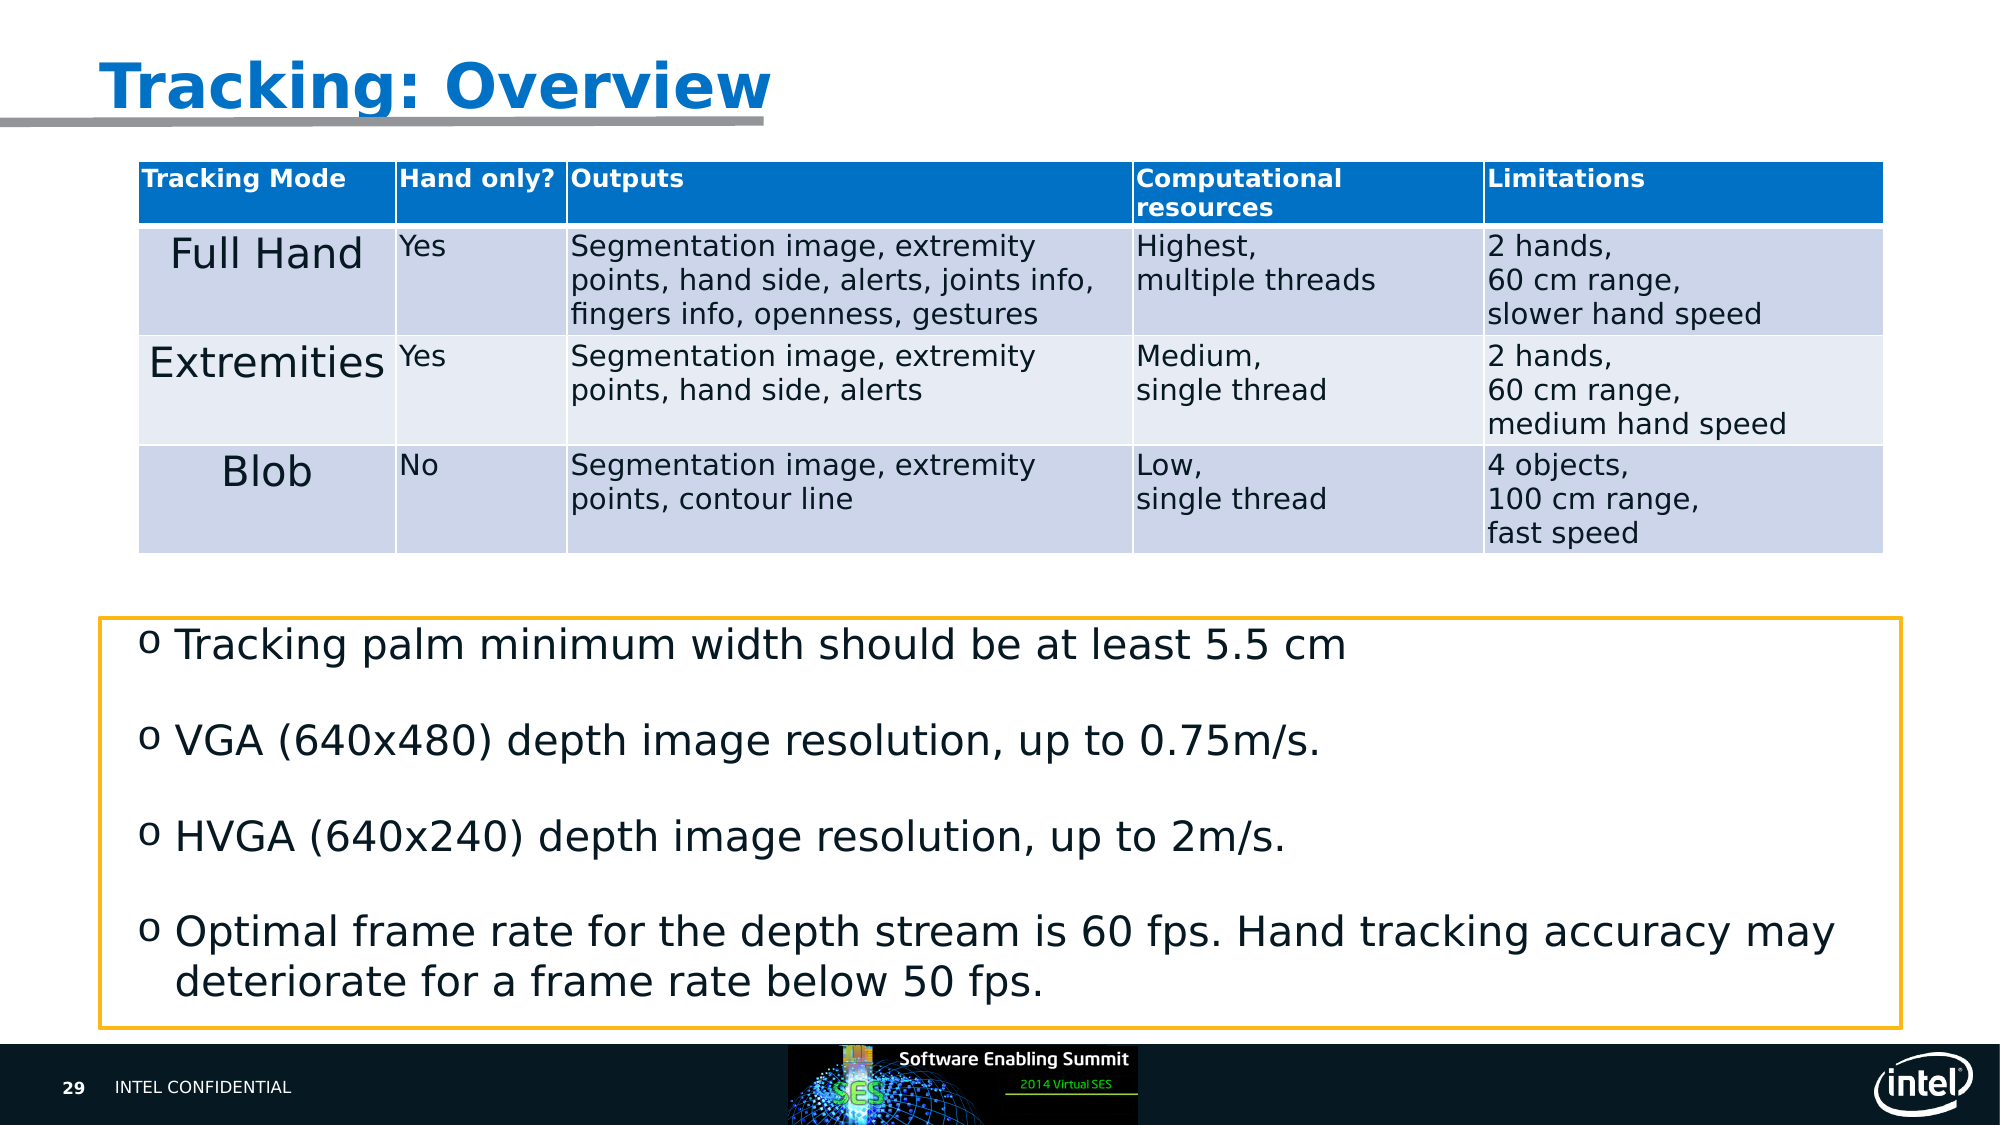

# Tracking: Overview
| Tracking Mode | Hand only? | Outputs | Computational resources | Limitations |
| --- | --- | --- | --- | --- |
| Full Hand | Yes | Segmentation image, extremity points, hand side, alerts, joints info, fingers info, openness, gestures | Highest, multiple threads | 2 hands,  60 cm range,  slower hand speed |
| Extremities | Yes | Segmentation image, extremity points, hand side, alerts | Medium, single thread | 2 hands,  60 cm range,  medium hand speed |
| Blob | No | Segmentation image, extremity points, contour line | Low, single thread | 4 objects,  100 cm range, fast speed |
Tracking palm minimum width should be at least 5.5 cm
VGA (640x480) depth image resolution, up to 0.75m/s.
HVGA (640x240) depth image resolution, up to 2m/s.
Optimal frame rate for the depth stream is 60 fps. Hand tracking accuracy may deteriorate for a frame rate below 50 fps.

29